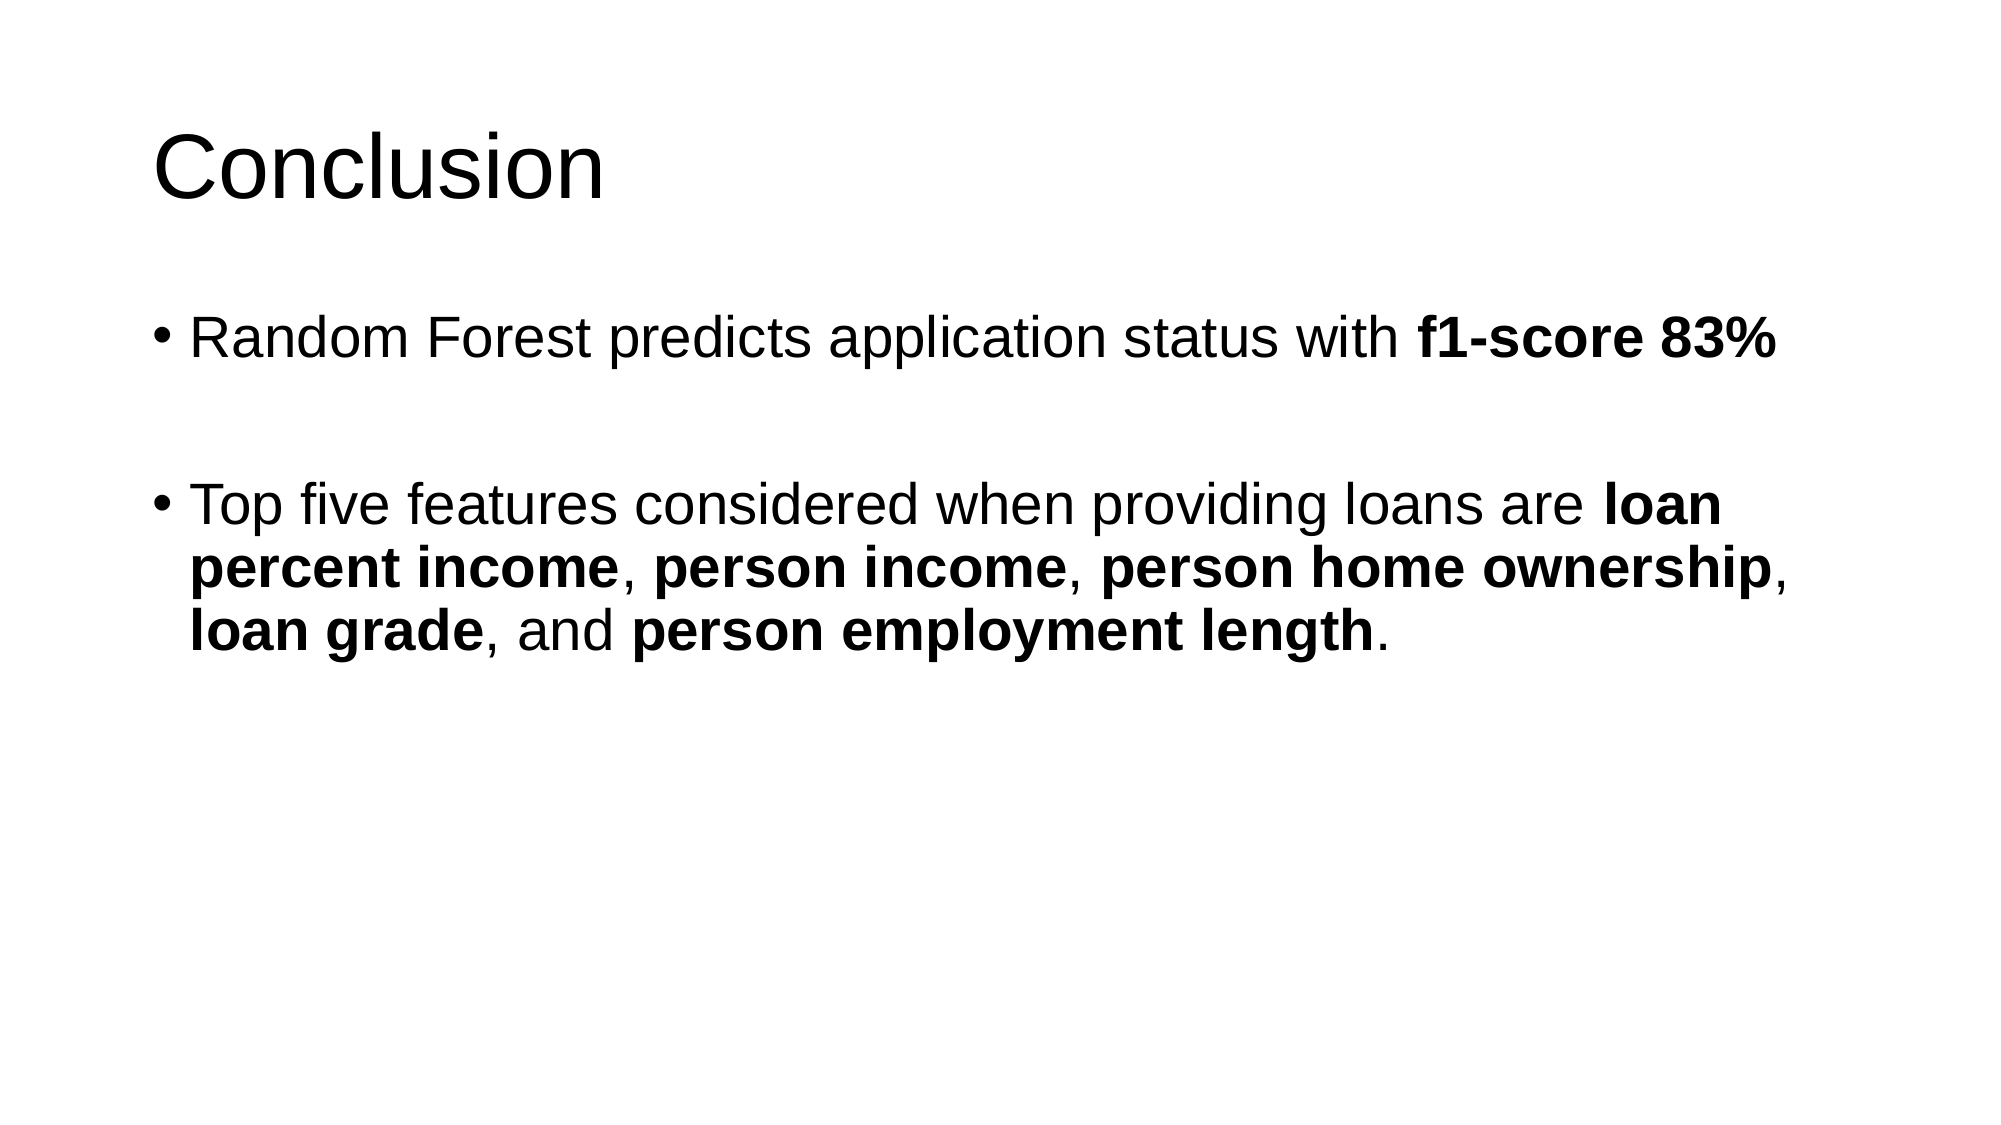

# Conclusion
Random Forest predicts application status with f1-score 83%

Top five features considered when providing loans are loan percent income, person income, person home ownership, loan grade, and person employment length.